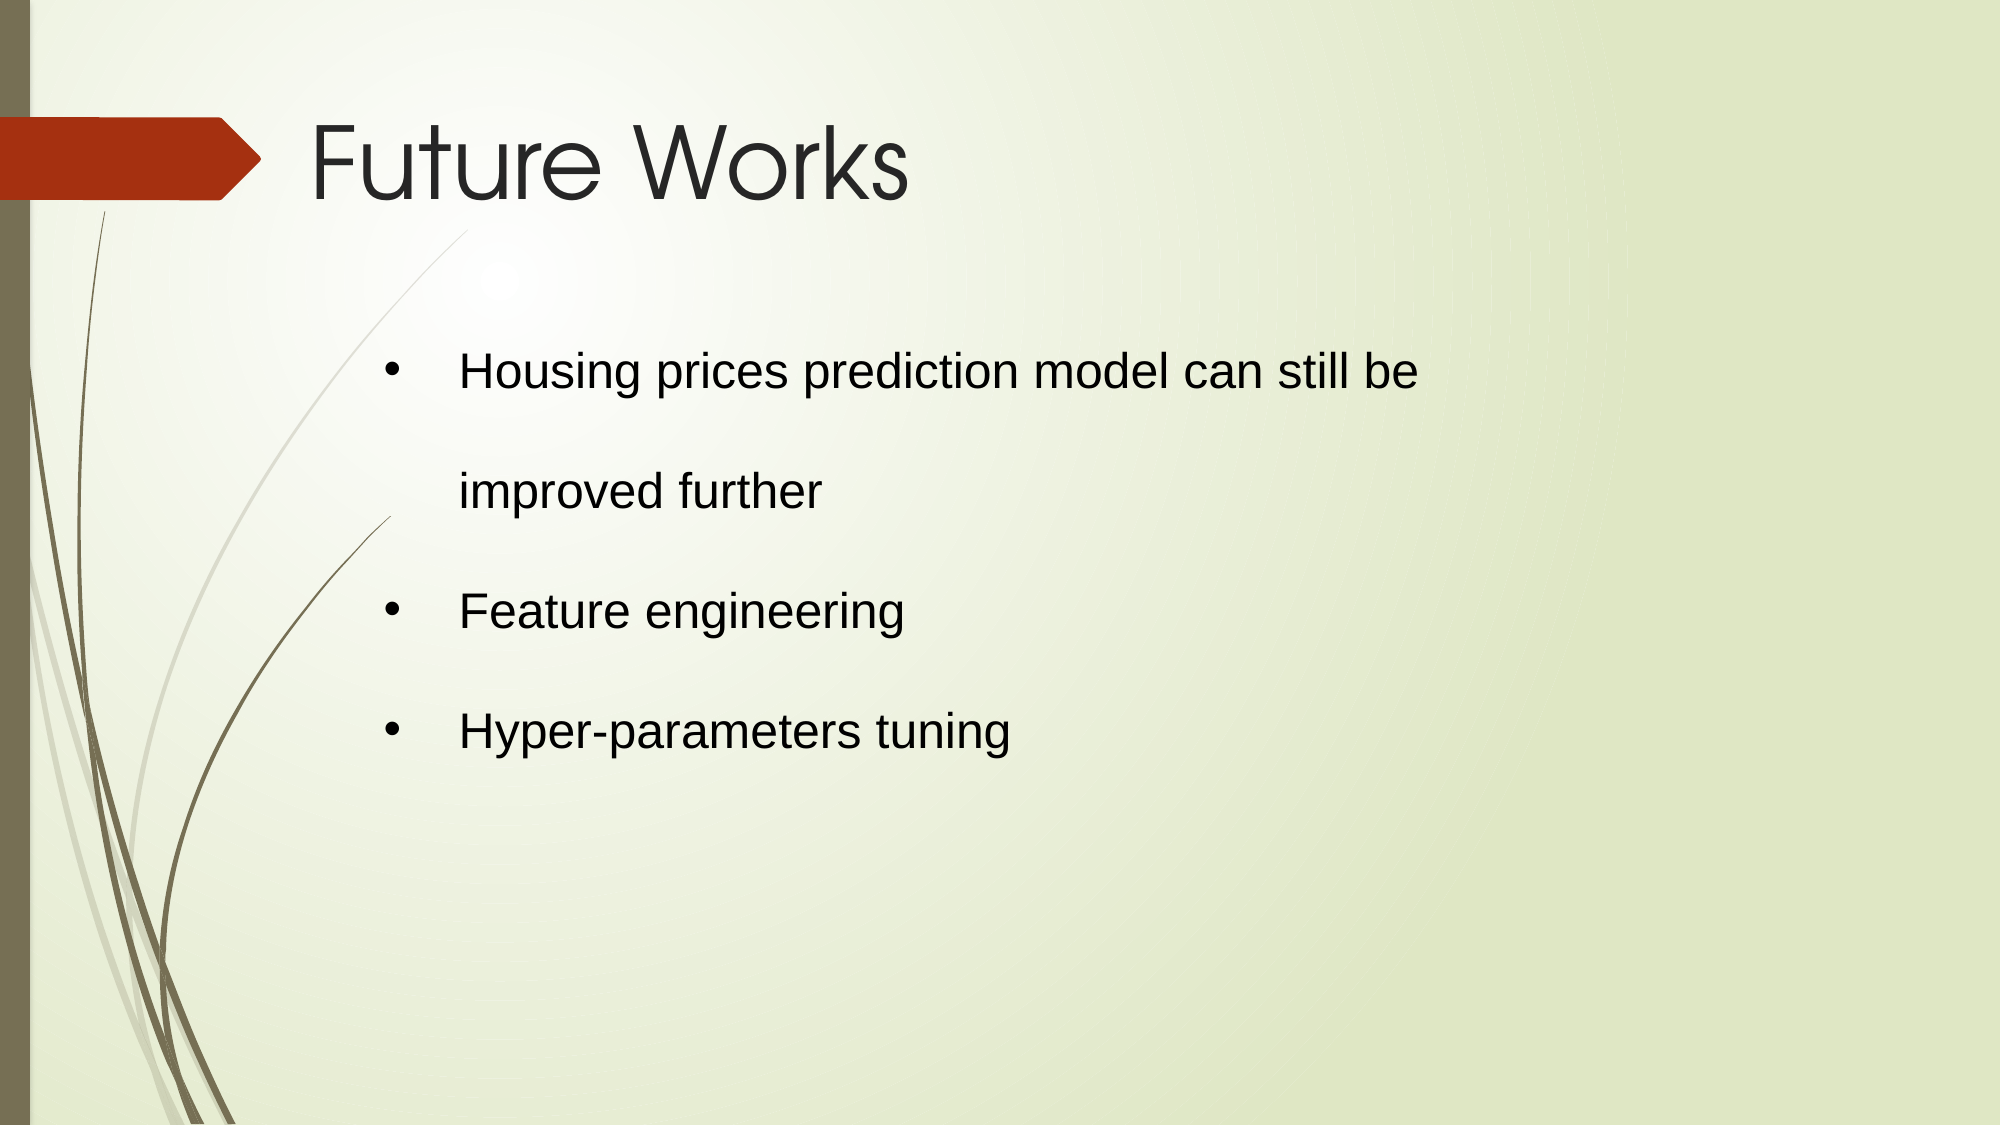

# Future Works
Housing prices prediction model can still be improved further
Feature engineering
Hyper-parameters tuning